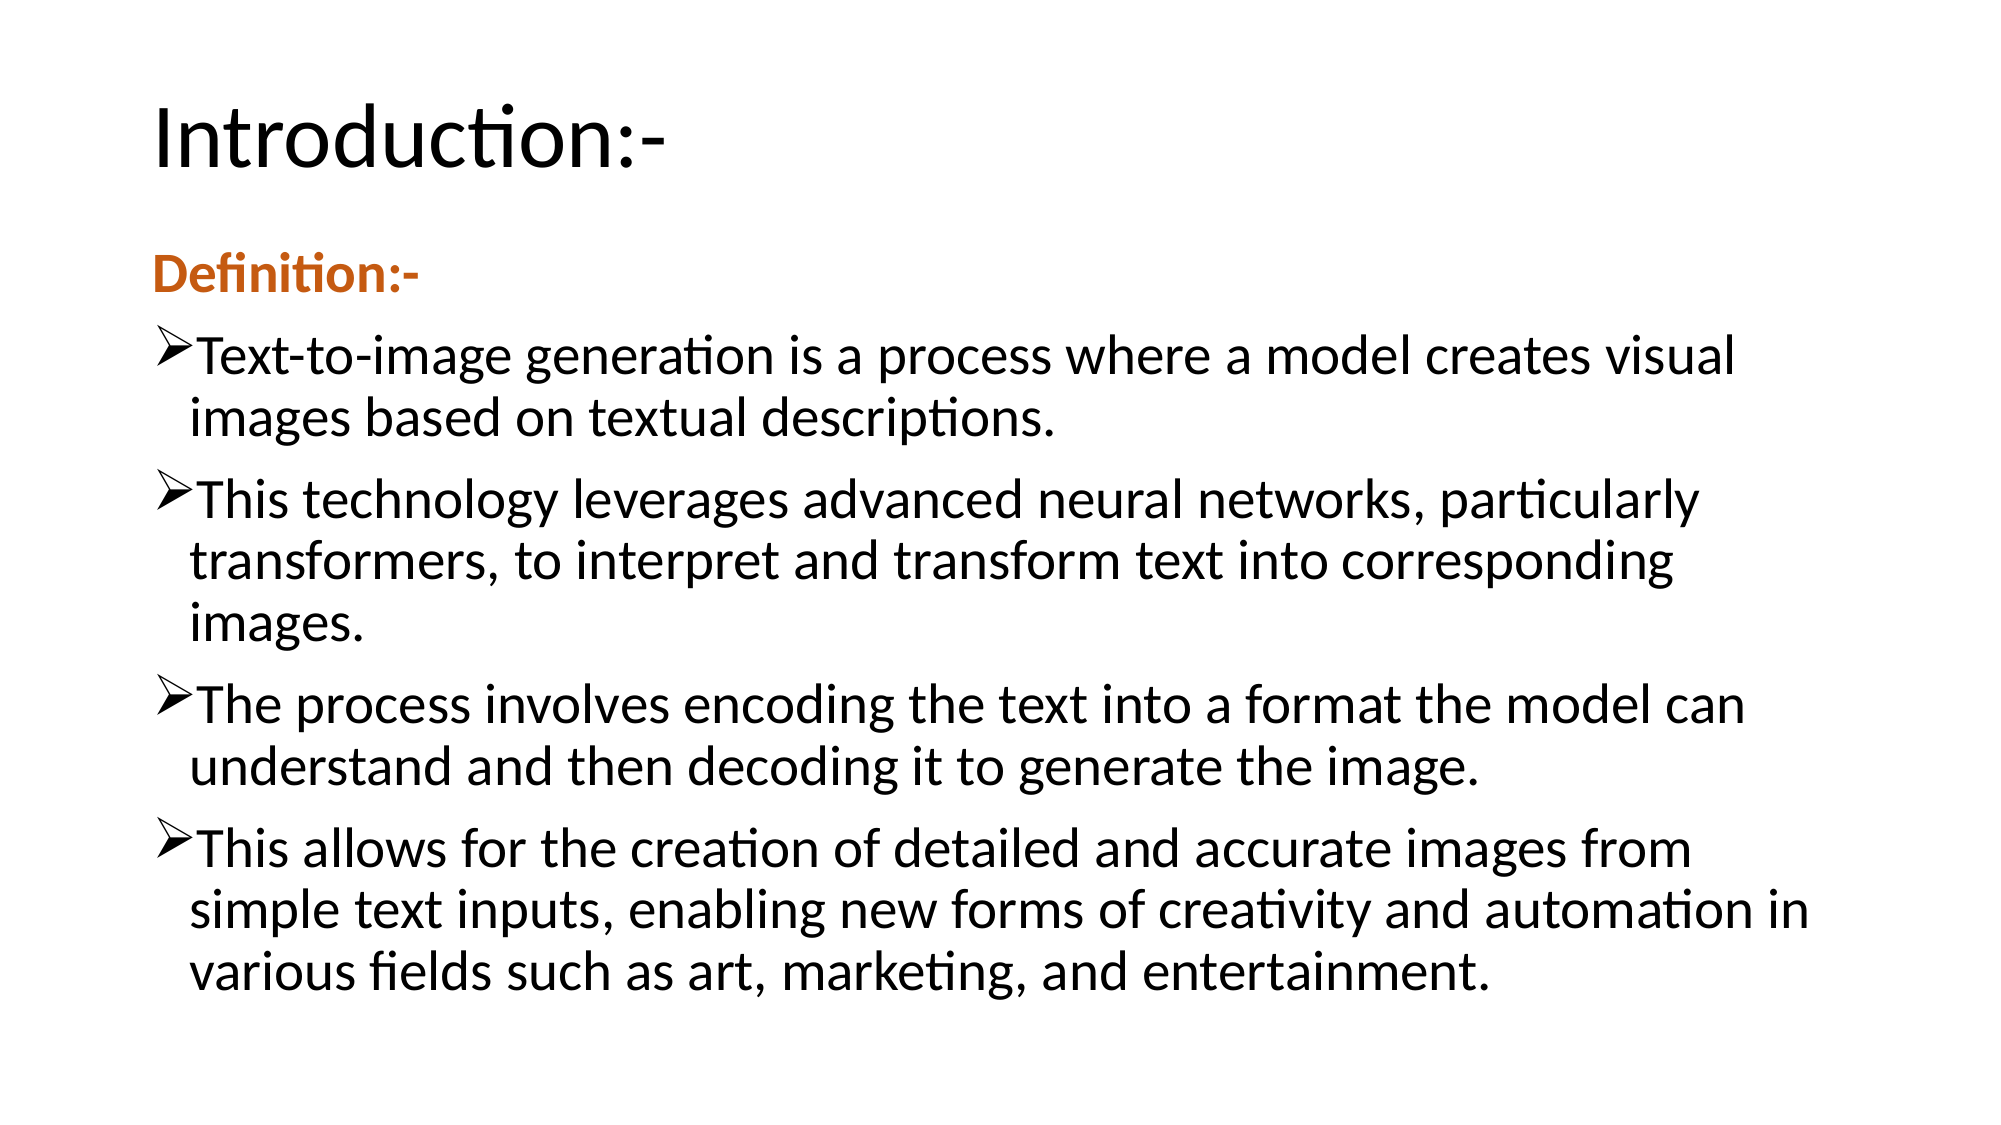

# Introduction:-
Definition:-
Text-to-image generation is a process where a model creates visual images based on textual descriptions.
This technology leverages advanced neural networks, particularly transformers, to interpret and transform text into corresponding images.
The process involves encoding the text into a format the model can understand and then decoding it to generate the image.
This allows for the creation of detailed and accurate images from simple text inputs, enabling new forms of creativity and automation in various fields such as art, marketing, and entertainment.